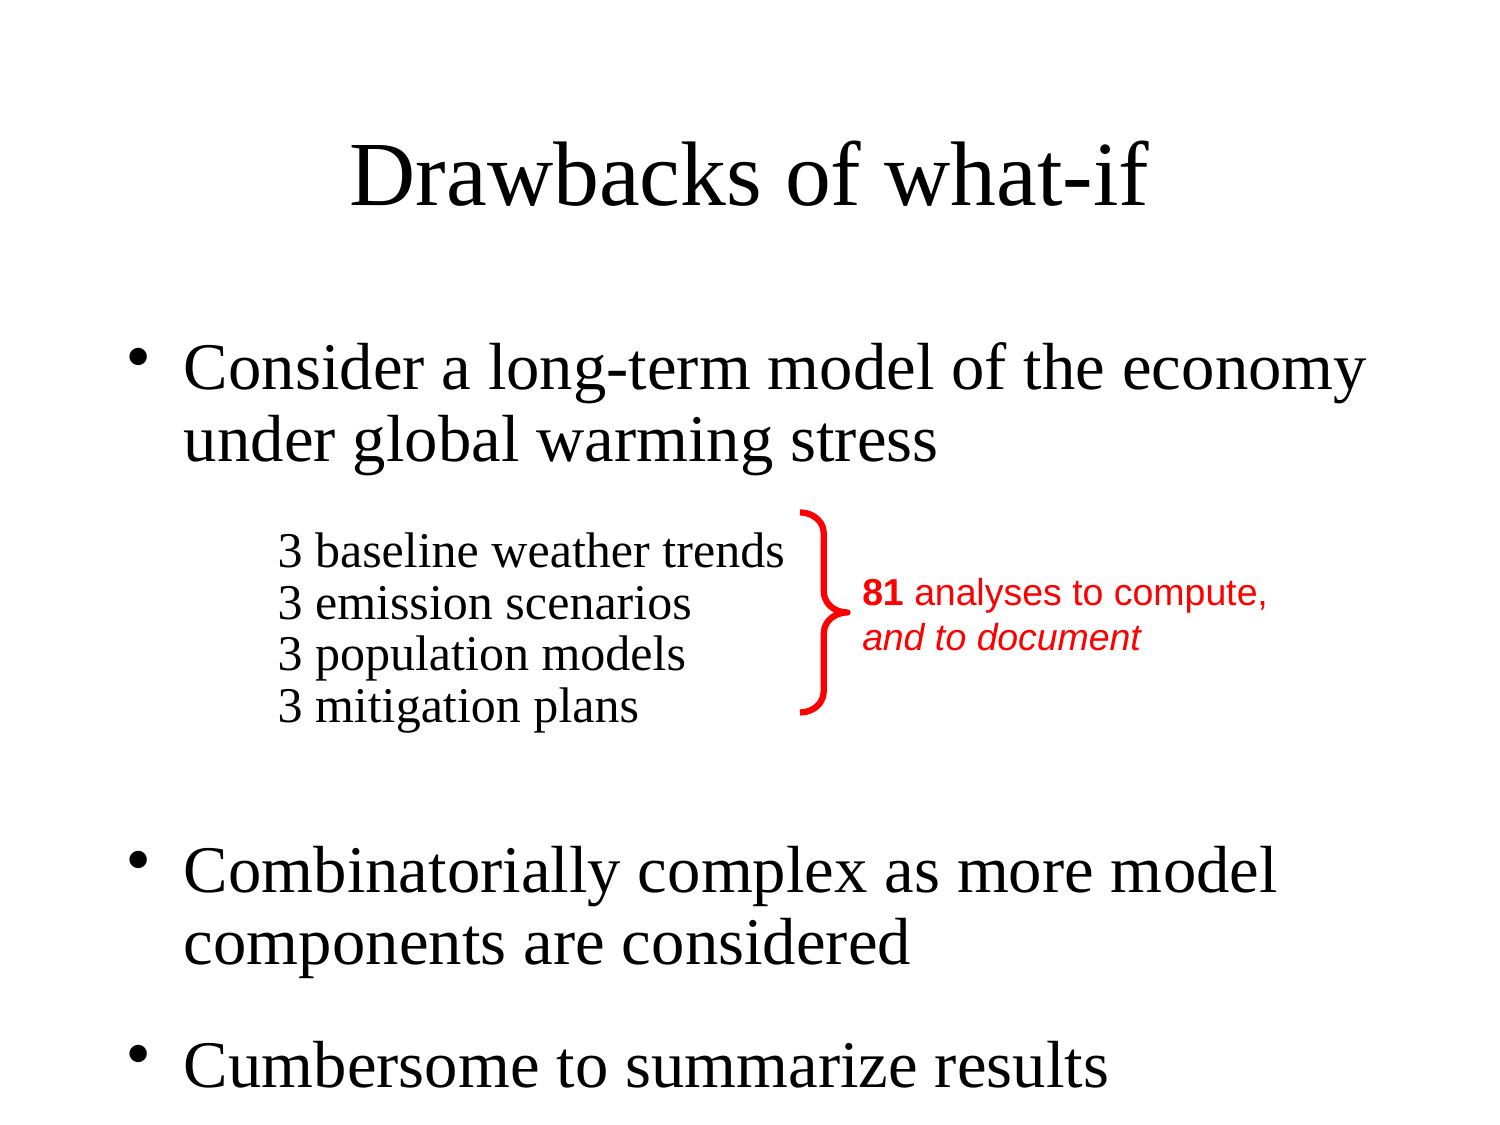

Drawbacks of what-if
Consider a long-term model of the economy under global warming stress

3 baseline weather trends
3 emission scenarios
3 population models
3 mitigation plans

Combinatorially complex as more model components are considered

Cumbersome to summarize results

81 analyses to compute, and to document